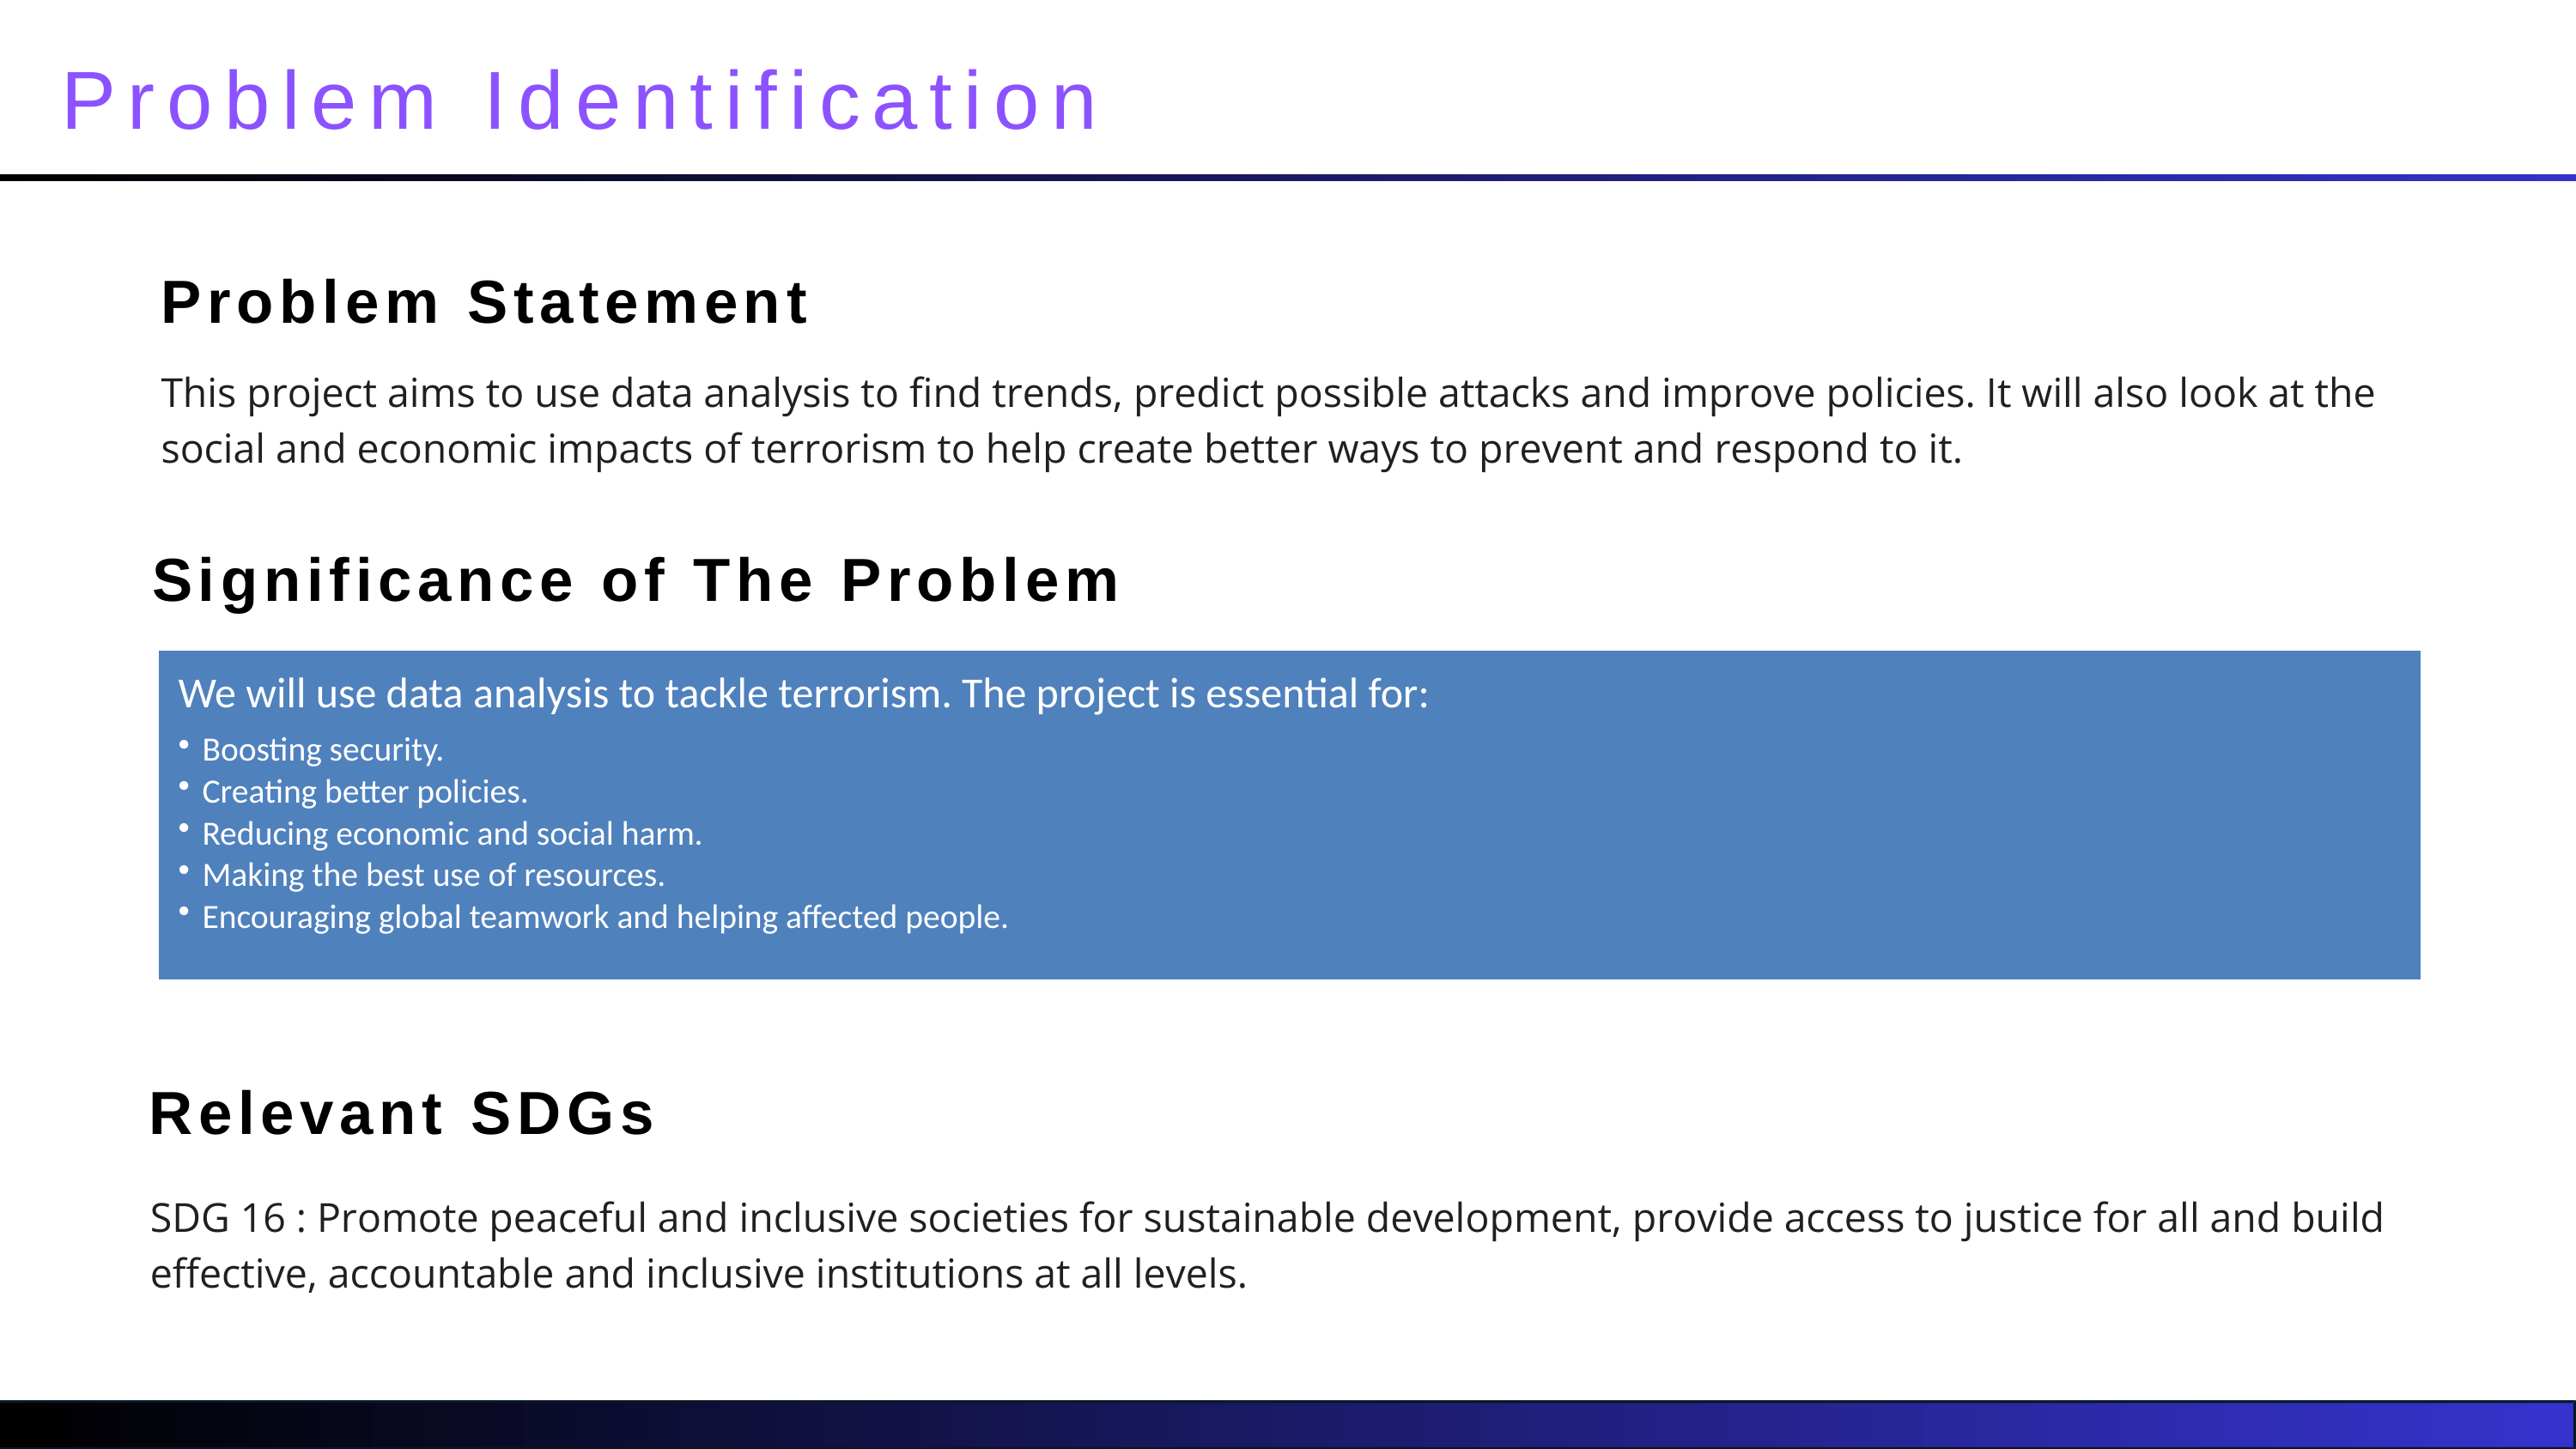

Problem Identification

Problem Statement
This project aims to use data analysis to find trends, predict possible attacks and improve policies. It will also look at the social and economic impacts of terrorism to help create better ways to prevent and respond to it.
Significance of The Problem

We will use data analysis to tackle terrorism. The project is essential for:
Boosting security.
Creating better policies.
Reducing economic and social harm.
Making the best use of resources.
Encouraging global teamwork and helping affected people.
Relevant SDGs
SDG 16 : Promote peaceful and inclusive societies for sustainable development, provide access to justice for all and build effective, accountable and inclusive institutions at all levels.